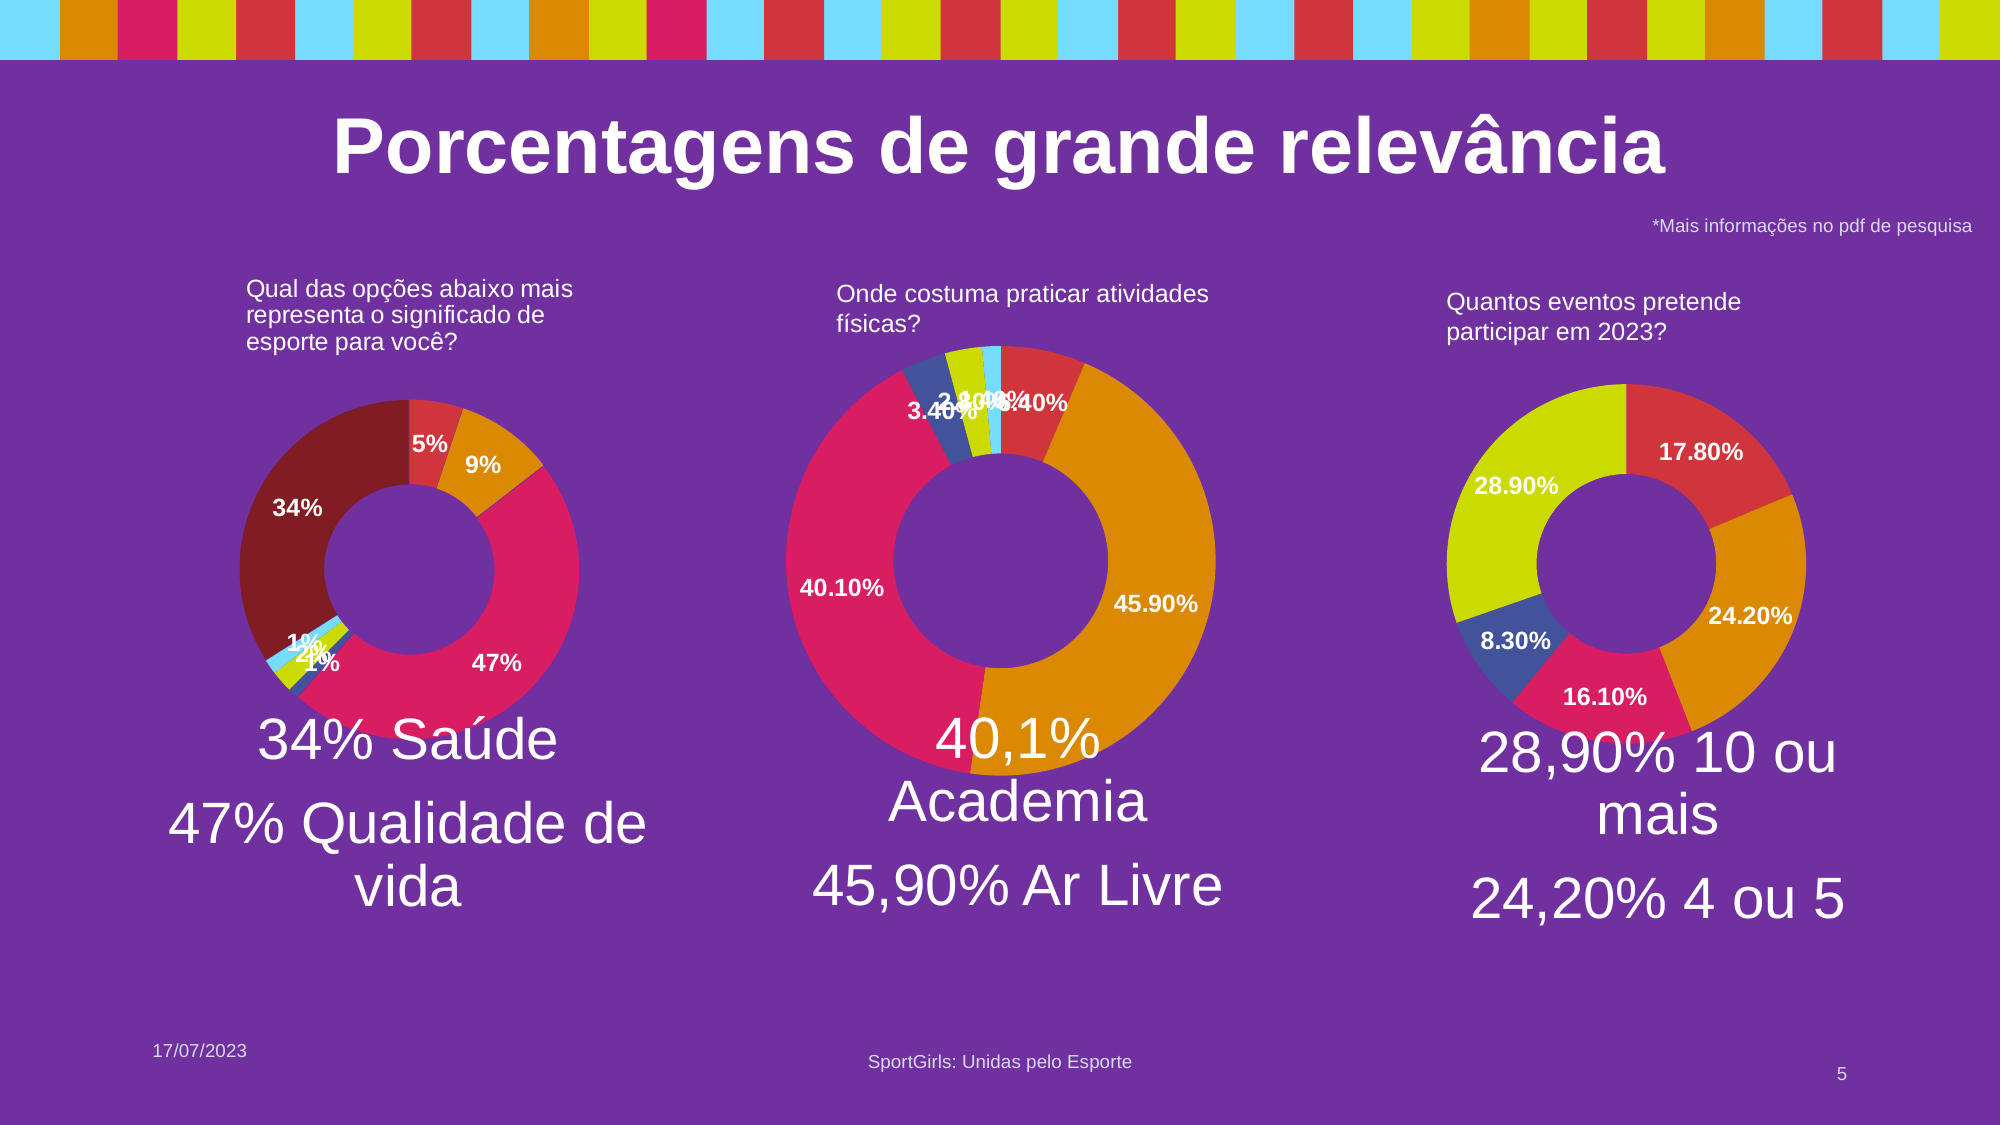

# Porcentagens de grande relevância

### Chart

| Category |  |
|---|---|
*Mais informações no pdf de pesquisa
Onde costuma praticar atividades físicas?
Quantos eventos pretende participar em 2023?

### Chart

| Category |  |
|---|---|

### Chart

| Category |  |
|---|---|
40,1% Academia
45,90% Ar Livre
34% Saúde
47% Qualidade de vida
28,90% 10 ou mais
24,20% 4 ou 5
17/07/2023

SportGirls: Unidas pelo Esporte

5